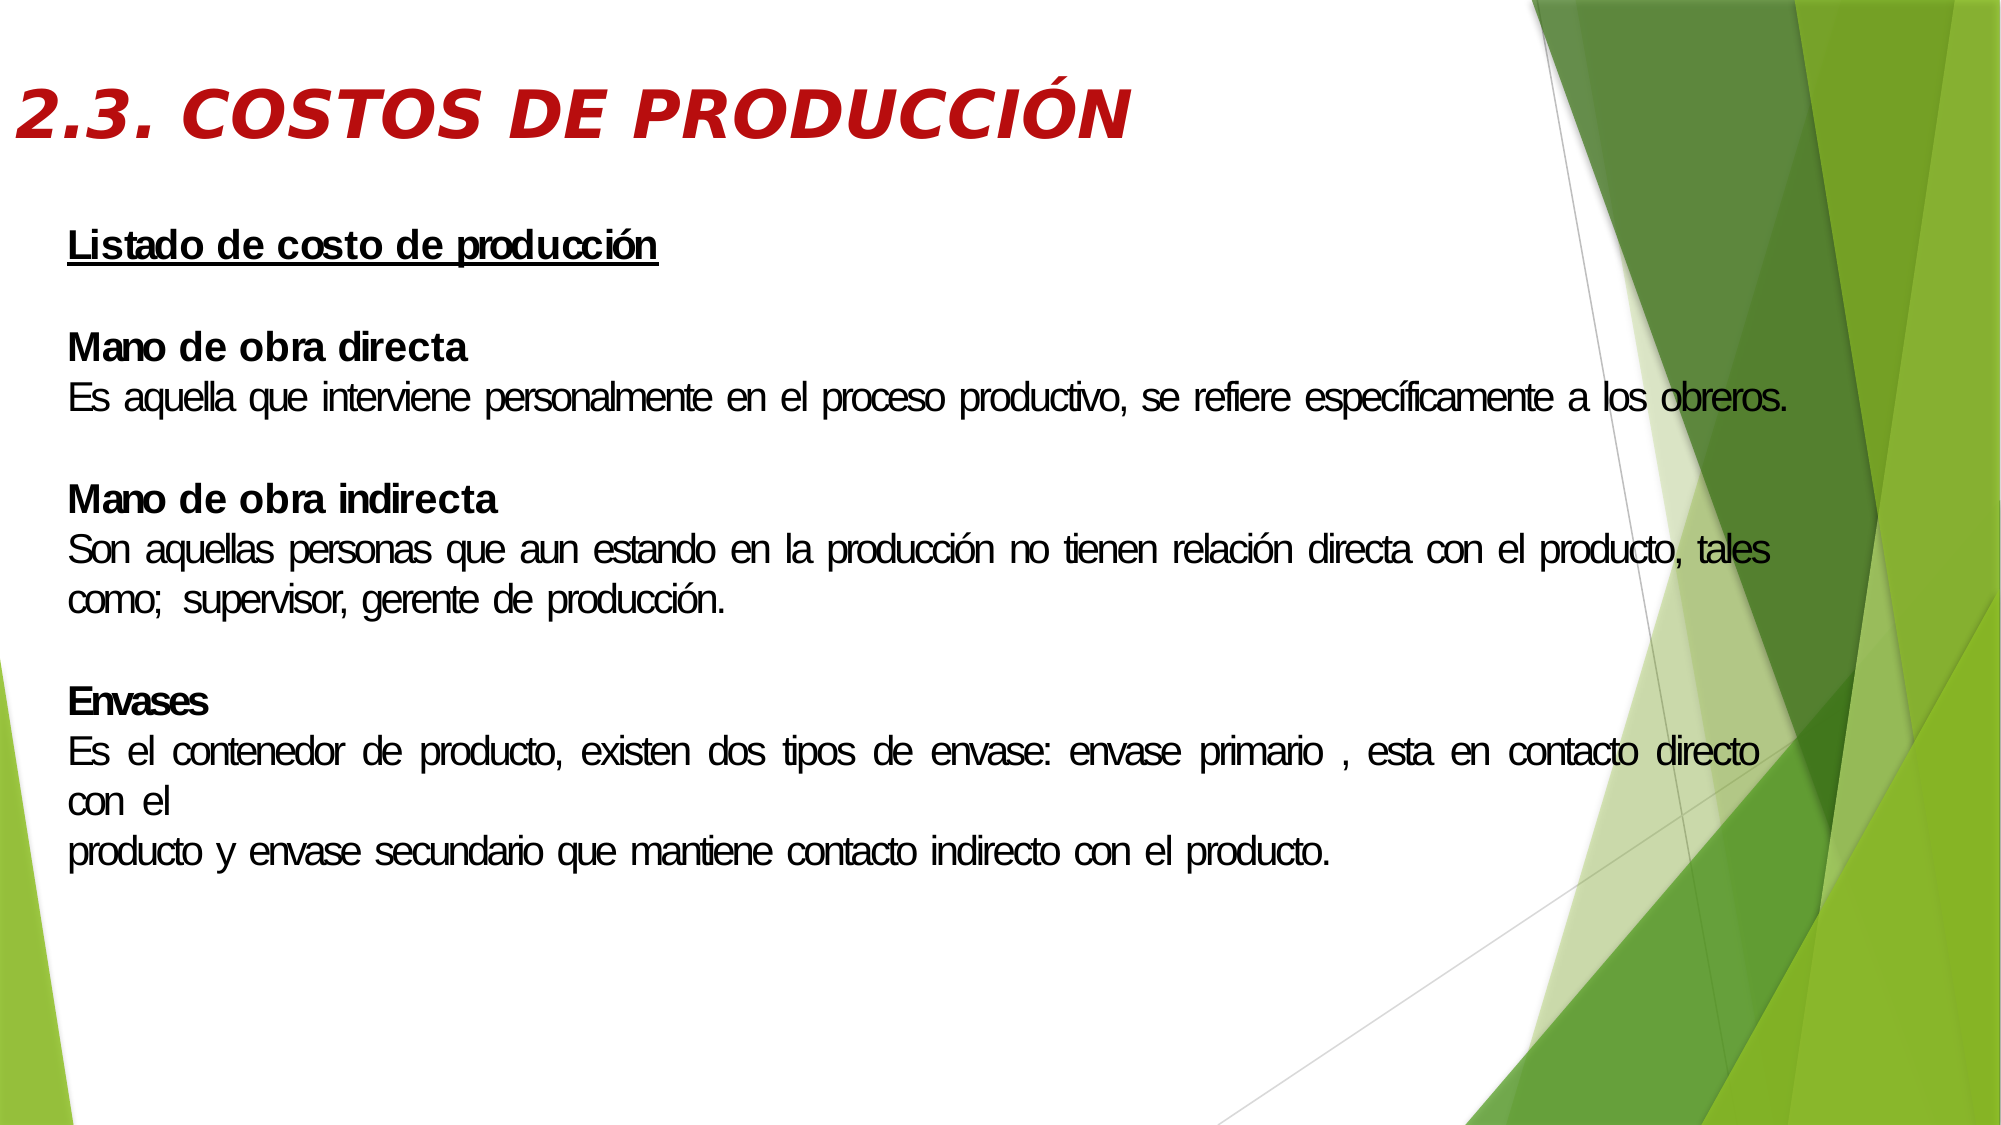

# 2.3. COSTOS DE PRODUCCIÓN
Listado de costo de producción

Mano de obra directa
Es aquella que interviene personalmente en el proceso productivo, se refiere específicamente a los obreros.

Mano de obra indirecta
Son aquellas personas que aun estando en la producción no tienen relación directa con el producto, tales como;  supervisor, gerente de producción.

Envases
Es el contenedor de producto, existen dos tipos de envase: envase primario , esta en contacto directo con el
producto y envase secundario que mantiene contacto indirecto con el producto.